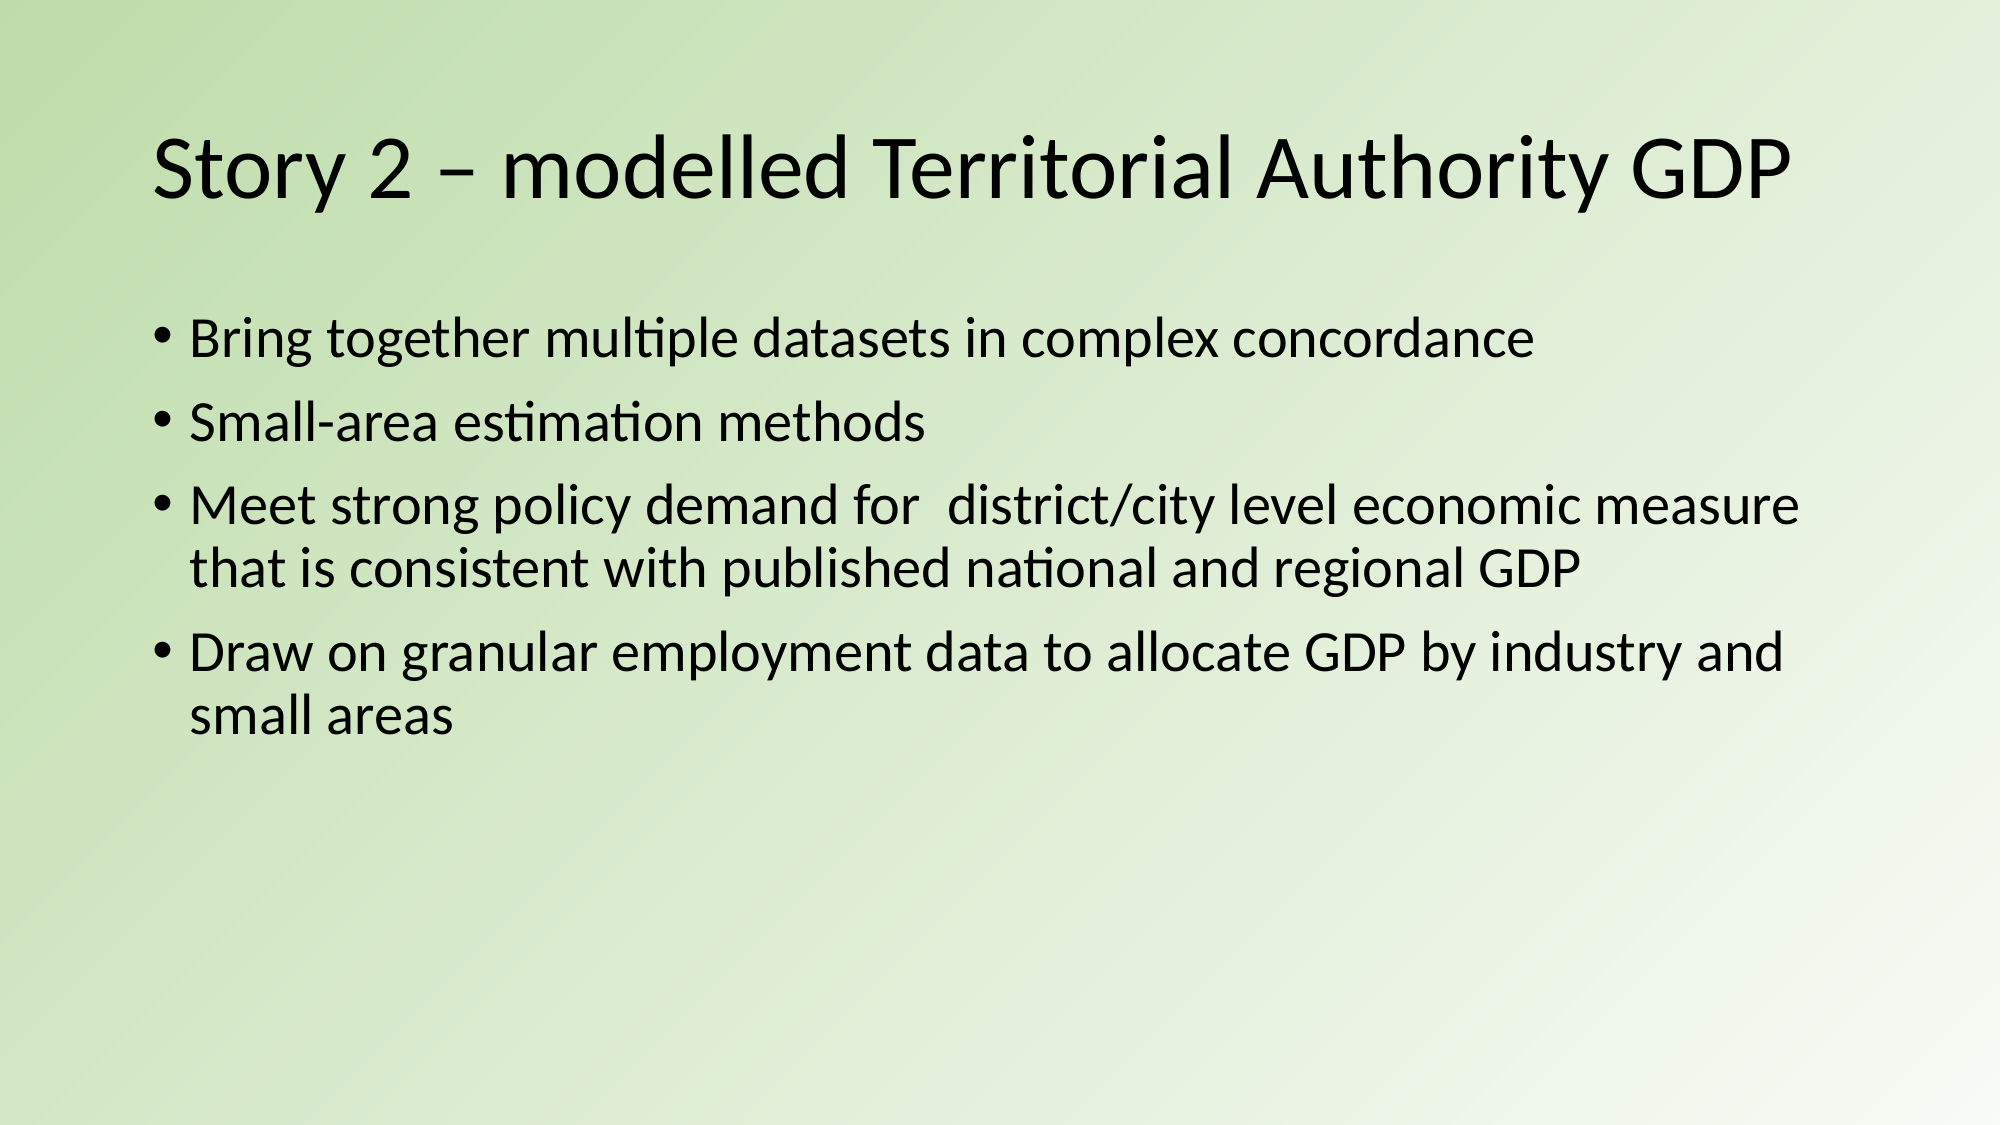

# Story 2 – modelled Territorial Authority GDP
Bring together multiple datasets in complex concordance
Small-area estimation methods
Meet strong policy demand for  district/city level economic measure that is consistent with published national and regional GDP
Draw on granular employment data to allocate GDP by industry and small areas